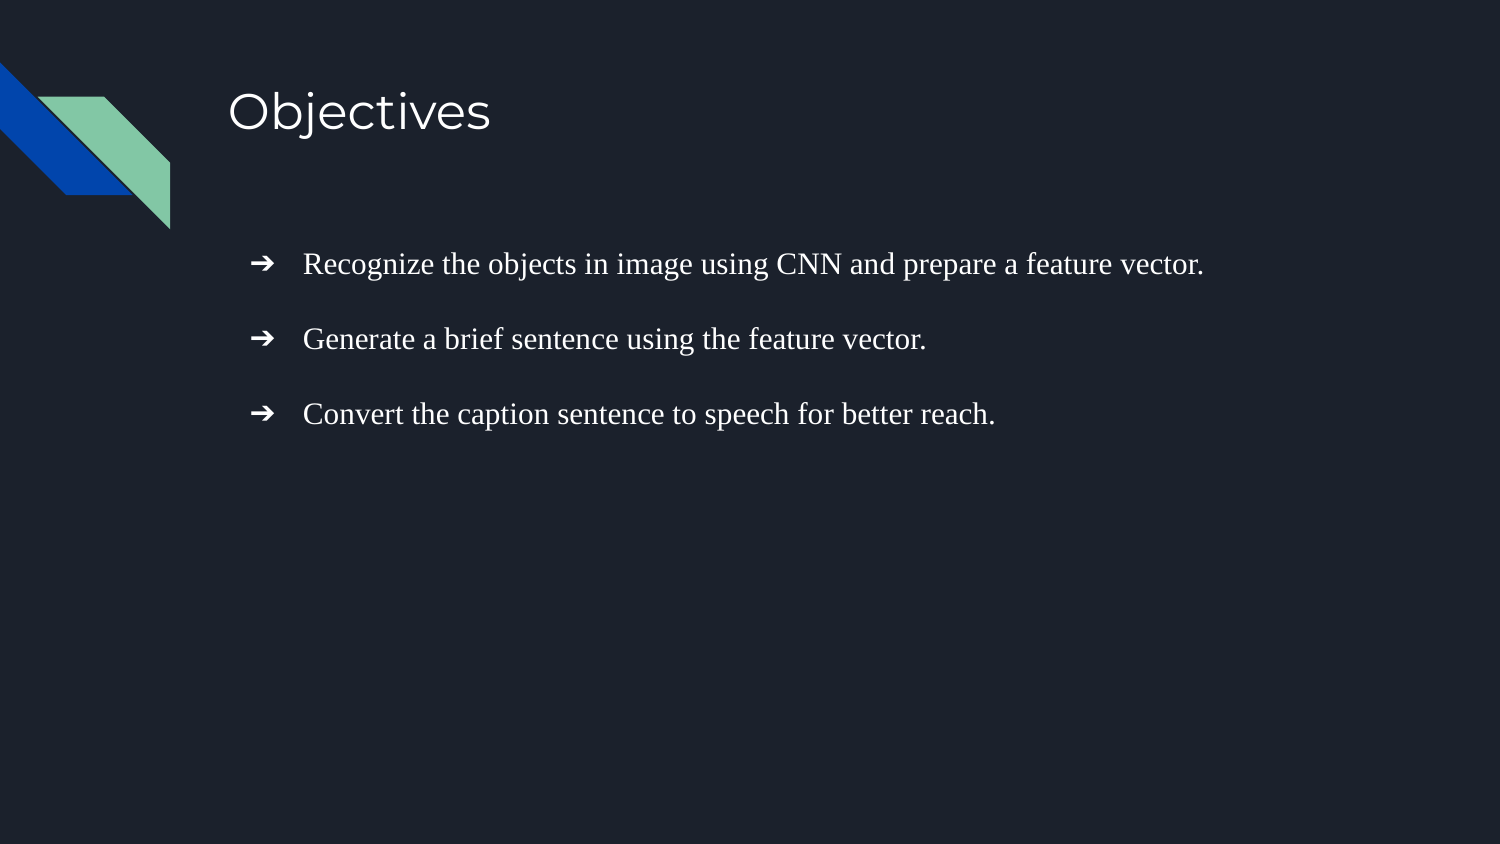

# Objectives

Recognize the objects in image using CNN and prepare a feature vector.
Generate a brief sentence using the feature vector.
Convert the caption sentence to speech for better reach.